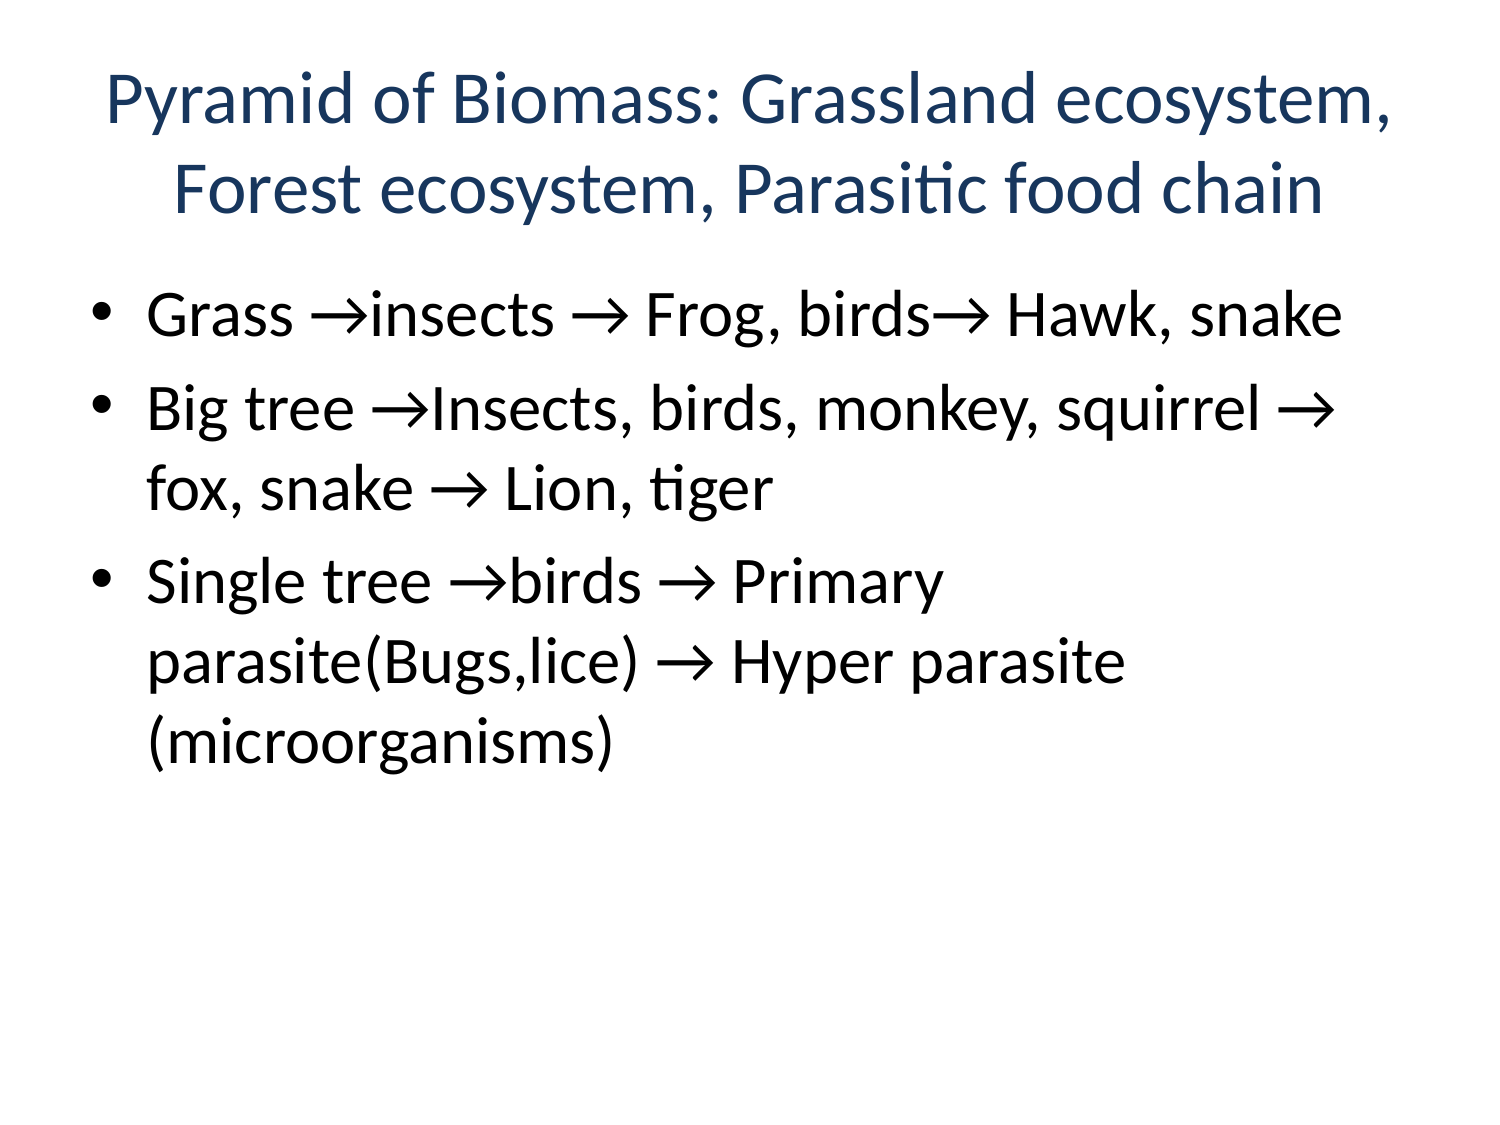

# Pyramid of Biomass: Grassland ecosystem, Forest ecosystem, Parasitic food chain
Grass →insects → Frog, birds→ Hawk, snake
Big tree →Insects, birds, monkey, squirrel → fox, snake → Lion, tiger
Single tree →birds → Primary parasite(Bugs,lice) → Hyper parasite (microorganisms)